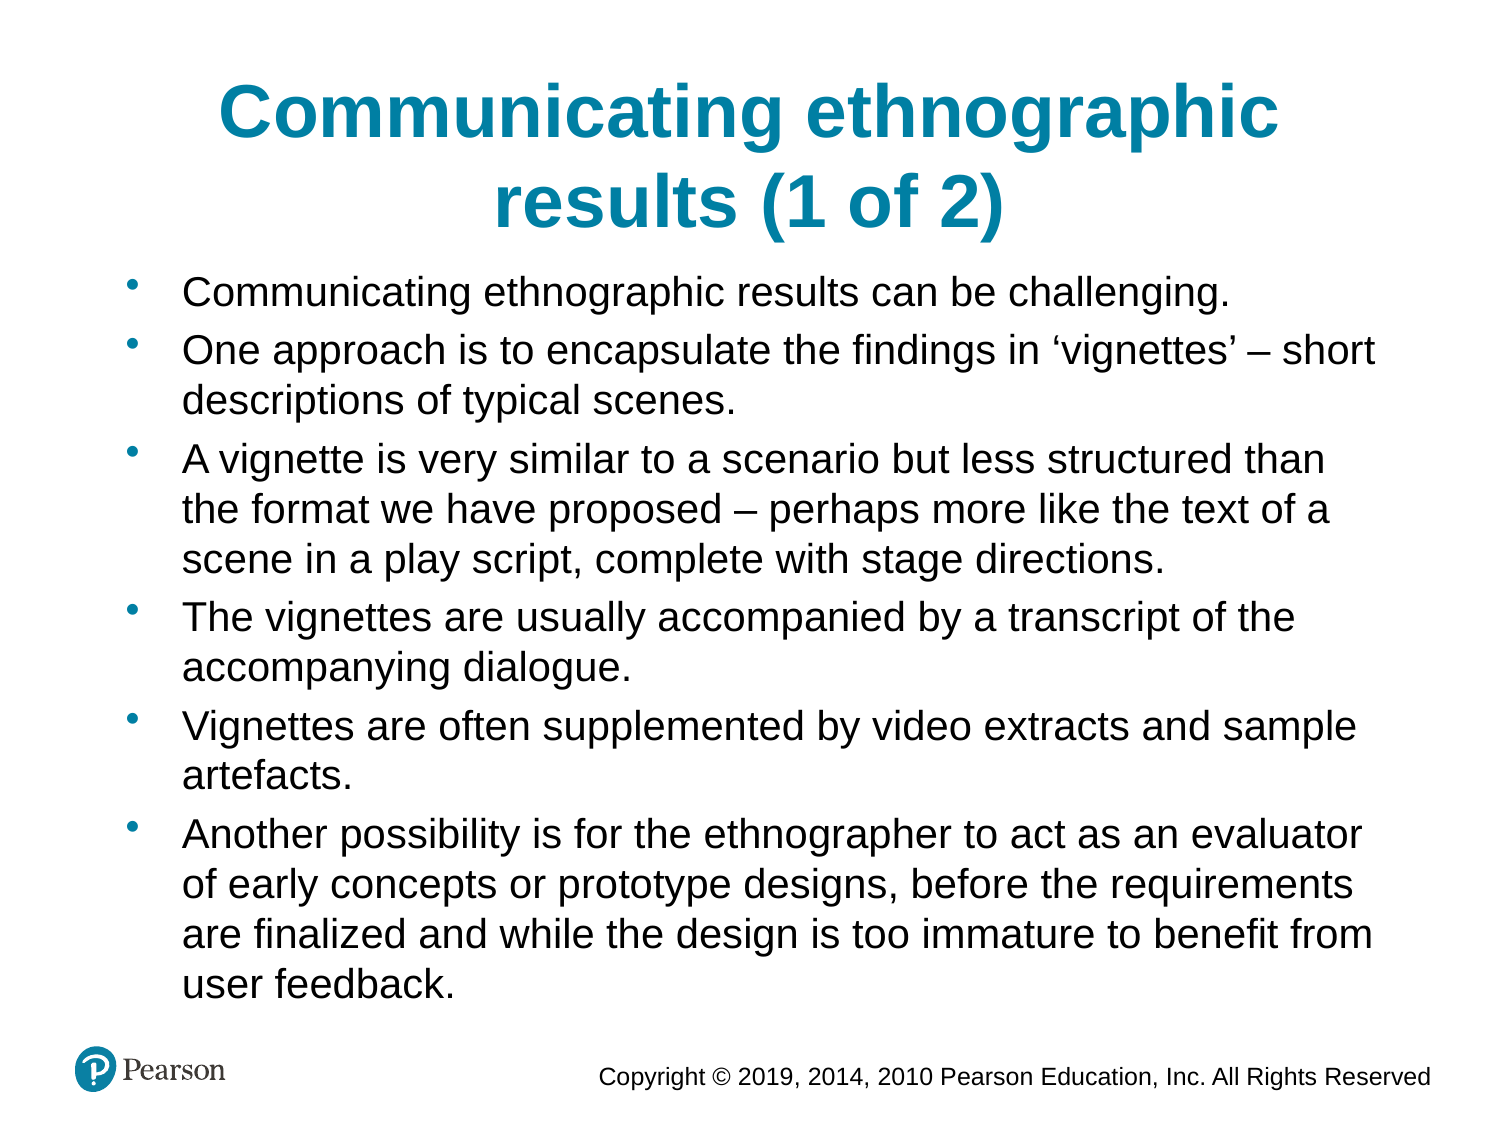

Communicating ethnographic results (1 of 2)
Communicating ethnographic results can be challenging.
One approach is to encapsulate the findings in ‘vignettes’ – short descriptions of typical scenes.
A vignette is very similar to a scenario but less structured than the format we have proposed – perhaps more like the text of a scene in a play script, complete with stage directions.
The vignettes are usually accompanied by a transcript of the accompanying dialogue.
Vignettes are often supplemented by video extracts and sample artefacts.
Another possibility is for the ethnographer to act as an evaluator of early concepts or prototype designs, before the requirements are finalized and while the design is too immature to benefit from user feedback.